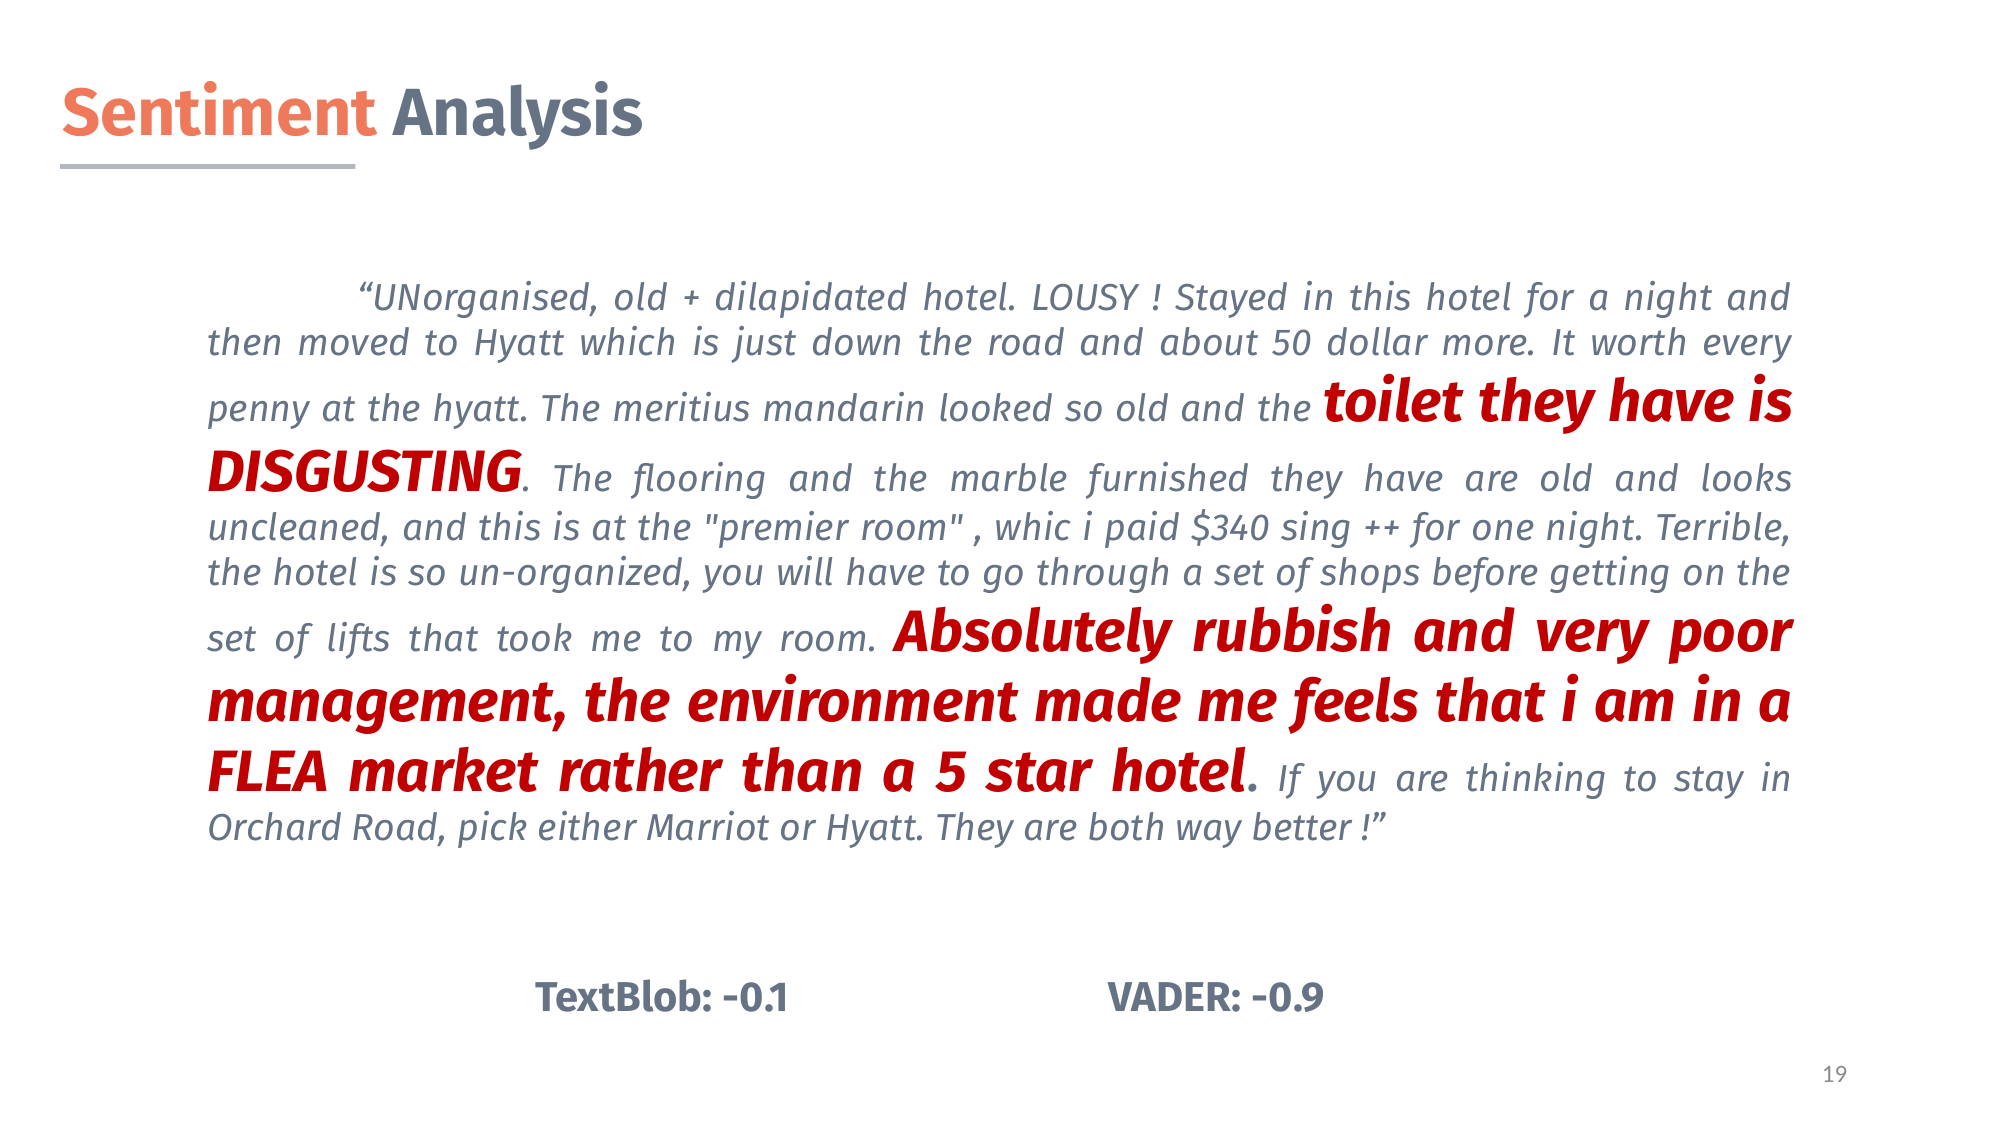

Sentiment Analysis

	“UNorganised, old + dilapidated hotel. LOUSY ! Stayed in this hotel for a night and then moved to Hyatt which is just down the road and about 50 dollar more. It worth every penny at the hyatt. The meritius mandarin looked so old and the toilet they have is DISGUSTING. The flooring and the marble furnished they have are old and looks uncleaned, and this is at the "premier room" , whic i paid $340 sing ++ for one night. Terrible, the hotel is so un-organized, you will have to go through a set of shops before getting on the set of lifts that took me to my room. Absolutely rubbish and very poor management, the environment made me feels that i am in a FLEA market rather than a 5 star hotel. If you are thinking to stay in Orchard Road, pick either Marriot or Hyatt. They are both way better !”
TextBlob: -0.1
VADER: -0.9
19